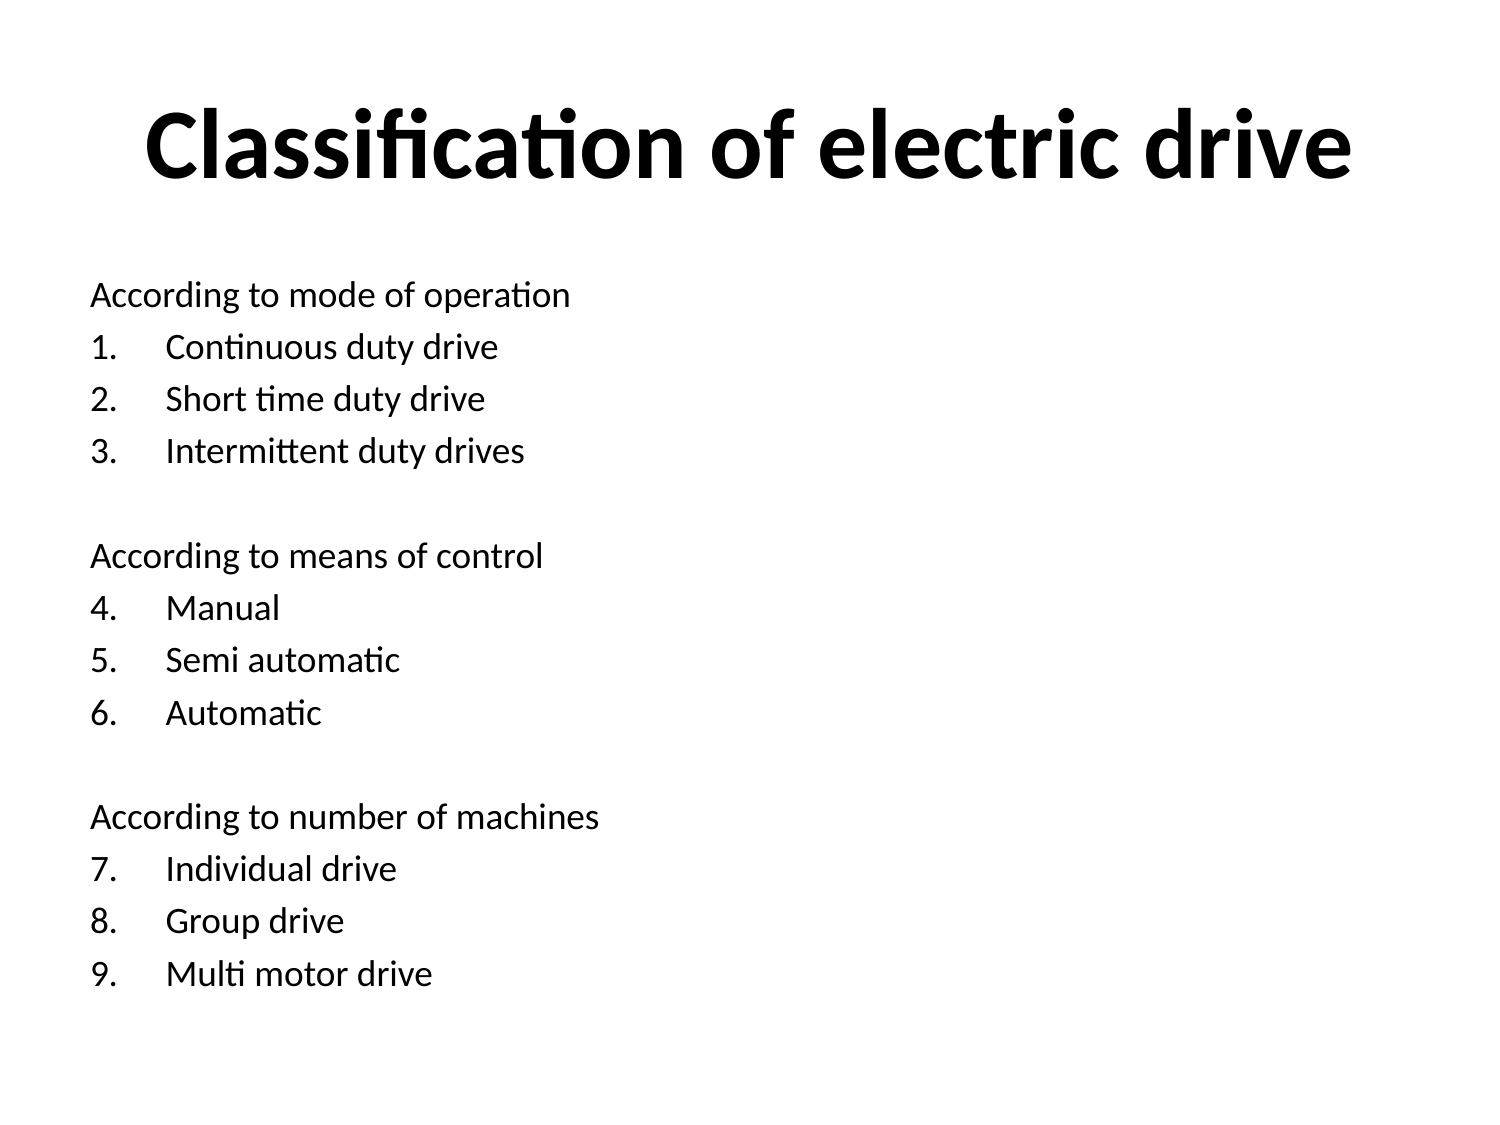

# Classification of electric drive
According to mode of operation
Continuous duty drive
Short time duty drive
Intermittent duty drives

According to means of control
Manual
Semi automatic
Automatic

According to number of machines
Individual drive
Group drive
Multi motor drive